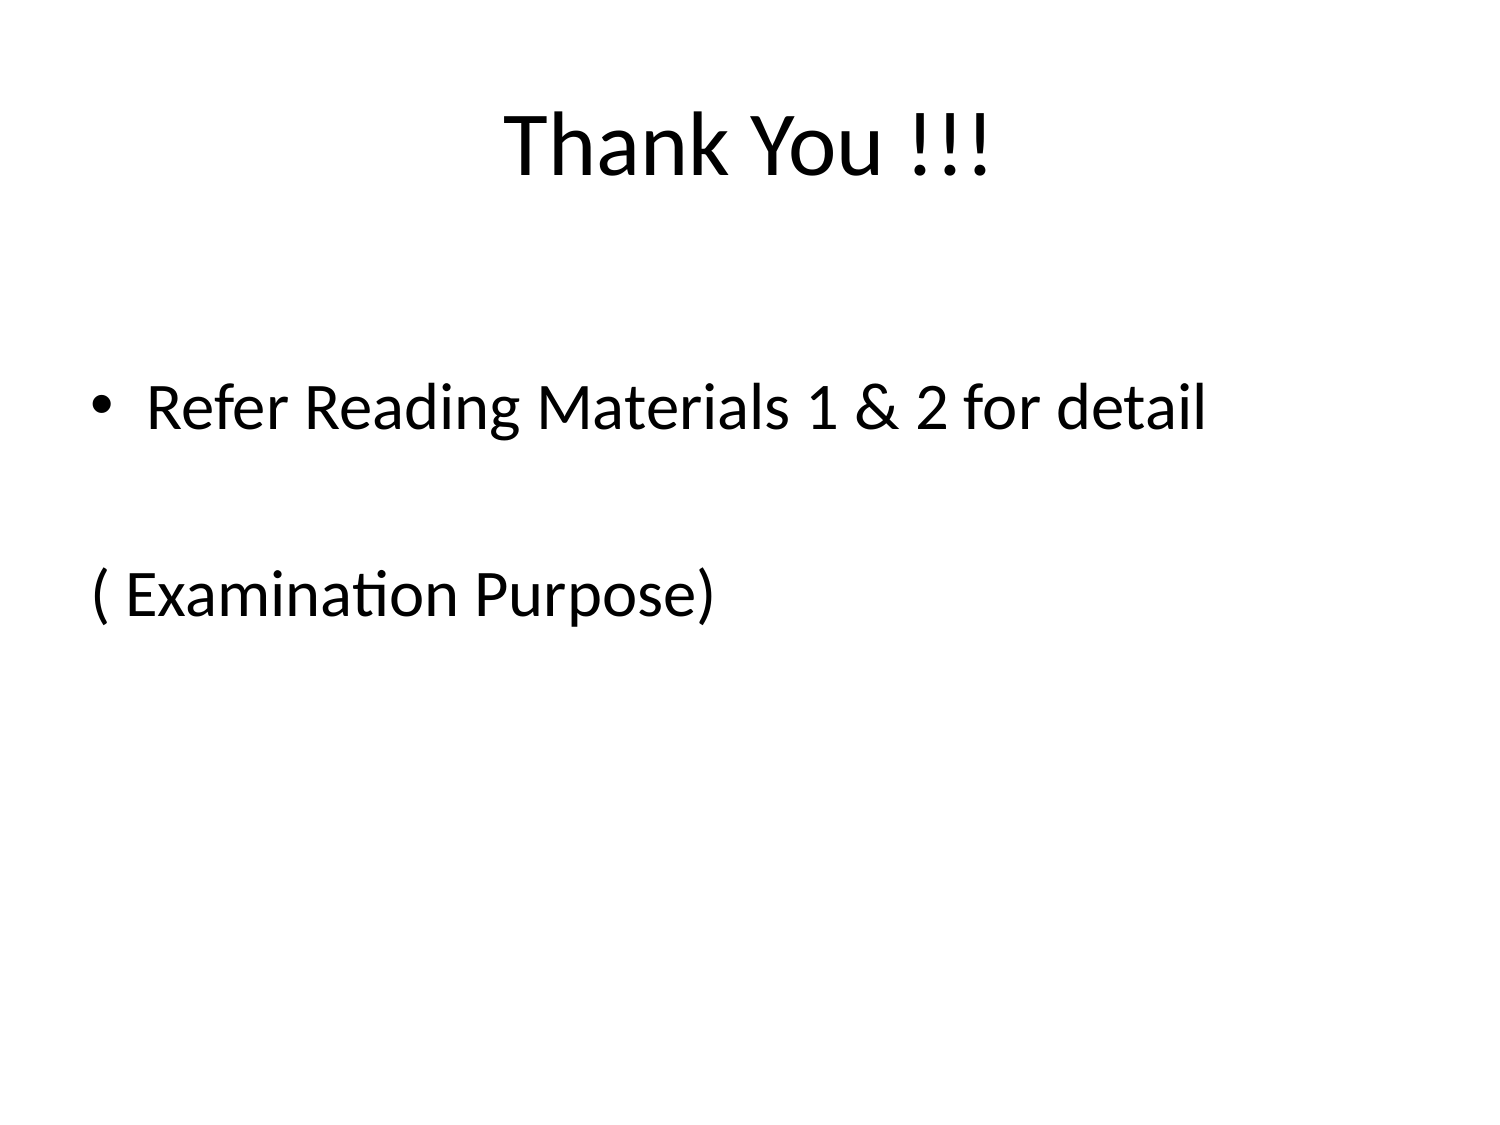

# Thank You !!!

Refer Reading Materials 1 & 2 for detail

( Examination Purpose)